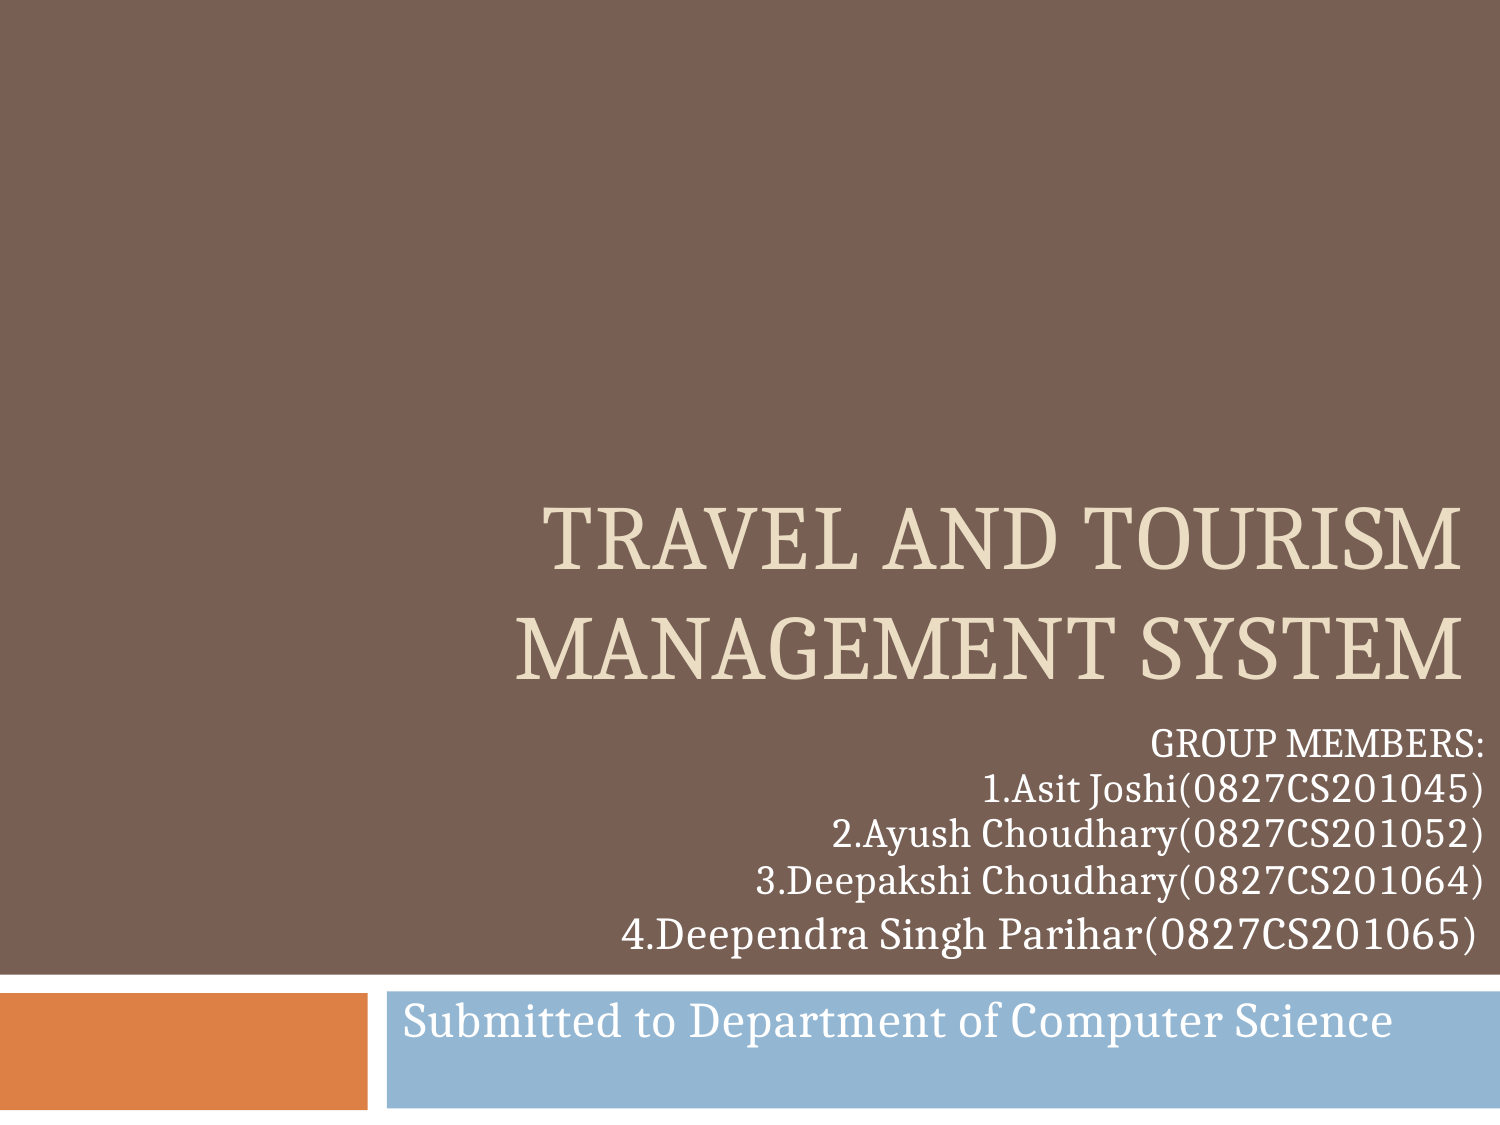

# TRAVEL AND TOURISM MANAGEMENT SYSTEM
GROUP MEMBERS:
1.Asit Joshi(0827CS201045)
2.Ayush Choudhary(0827CS201052)
3.Deepakshi Choudhary(0827CS201064)
                      4.Deependra Singh Parihar(0827CS201065)
Submitted to Department of Computer Science